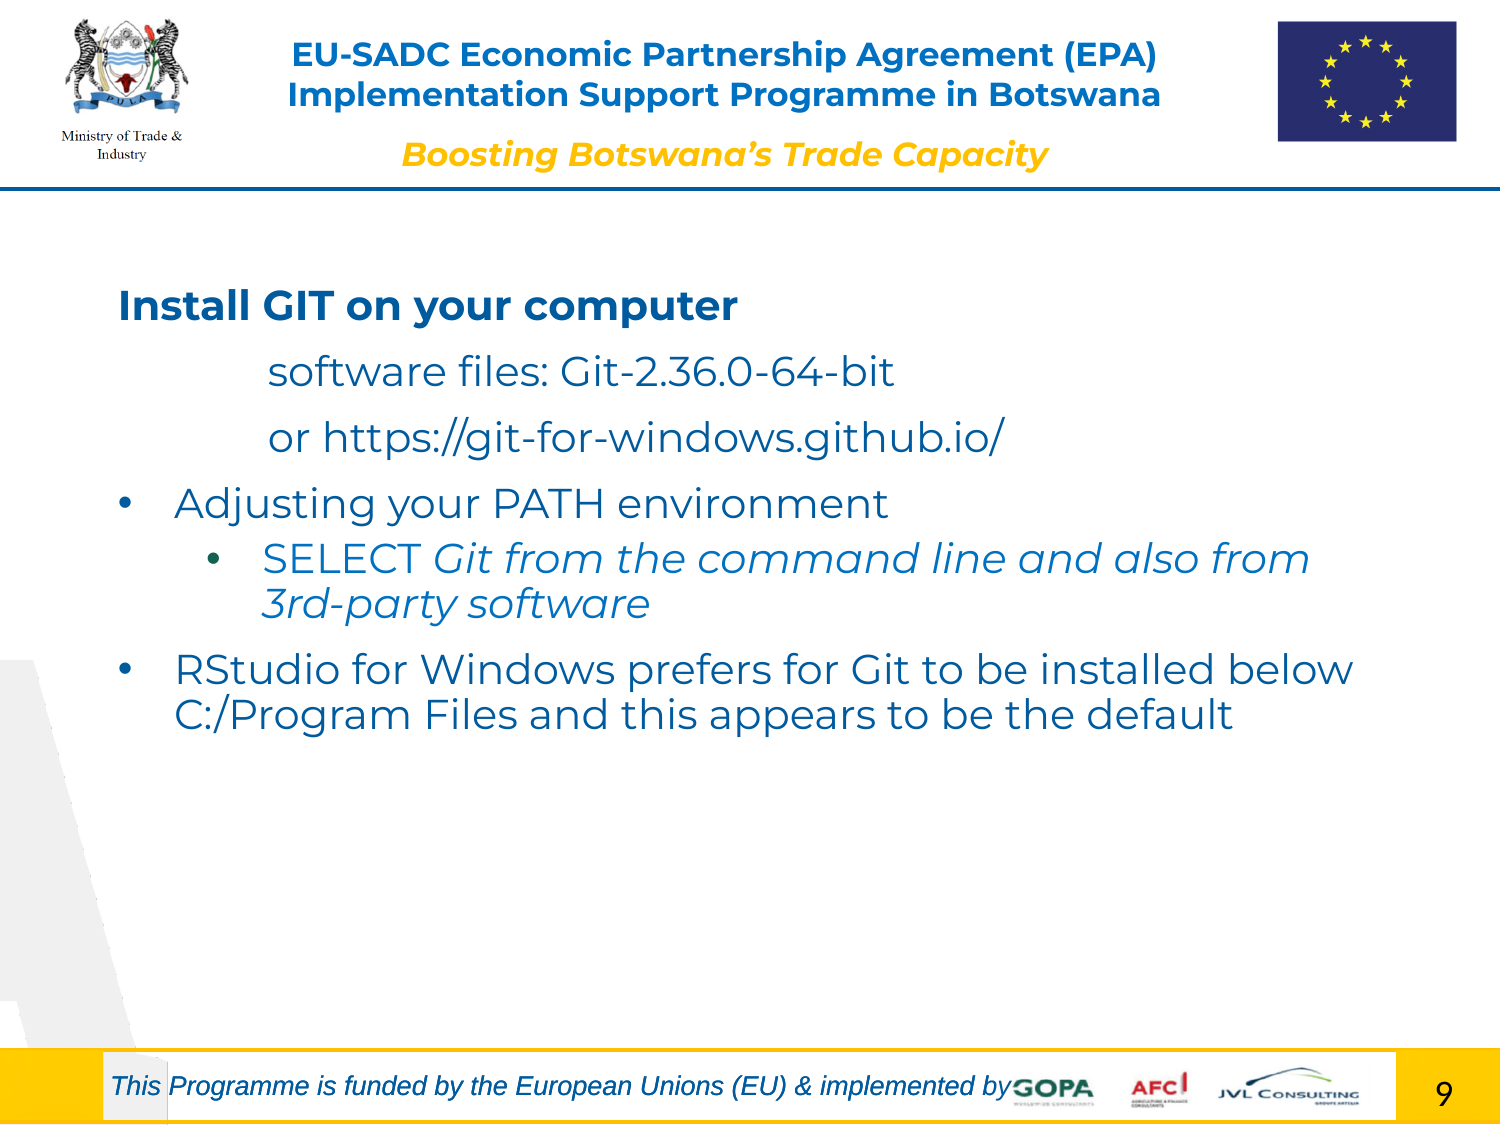

Install GIT on your computer
	software files: Git-2.36.0-64-bit
	or https://git-for-windows.github.io/
Adjusting your PATH environment
SELECT Git from the command line and also from 3rd-party software
RStudio for Windows prefers for Git to be installed below C:/Program Files and this appears to be the default
9